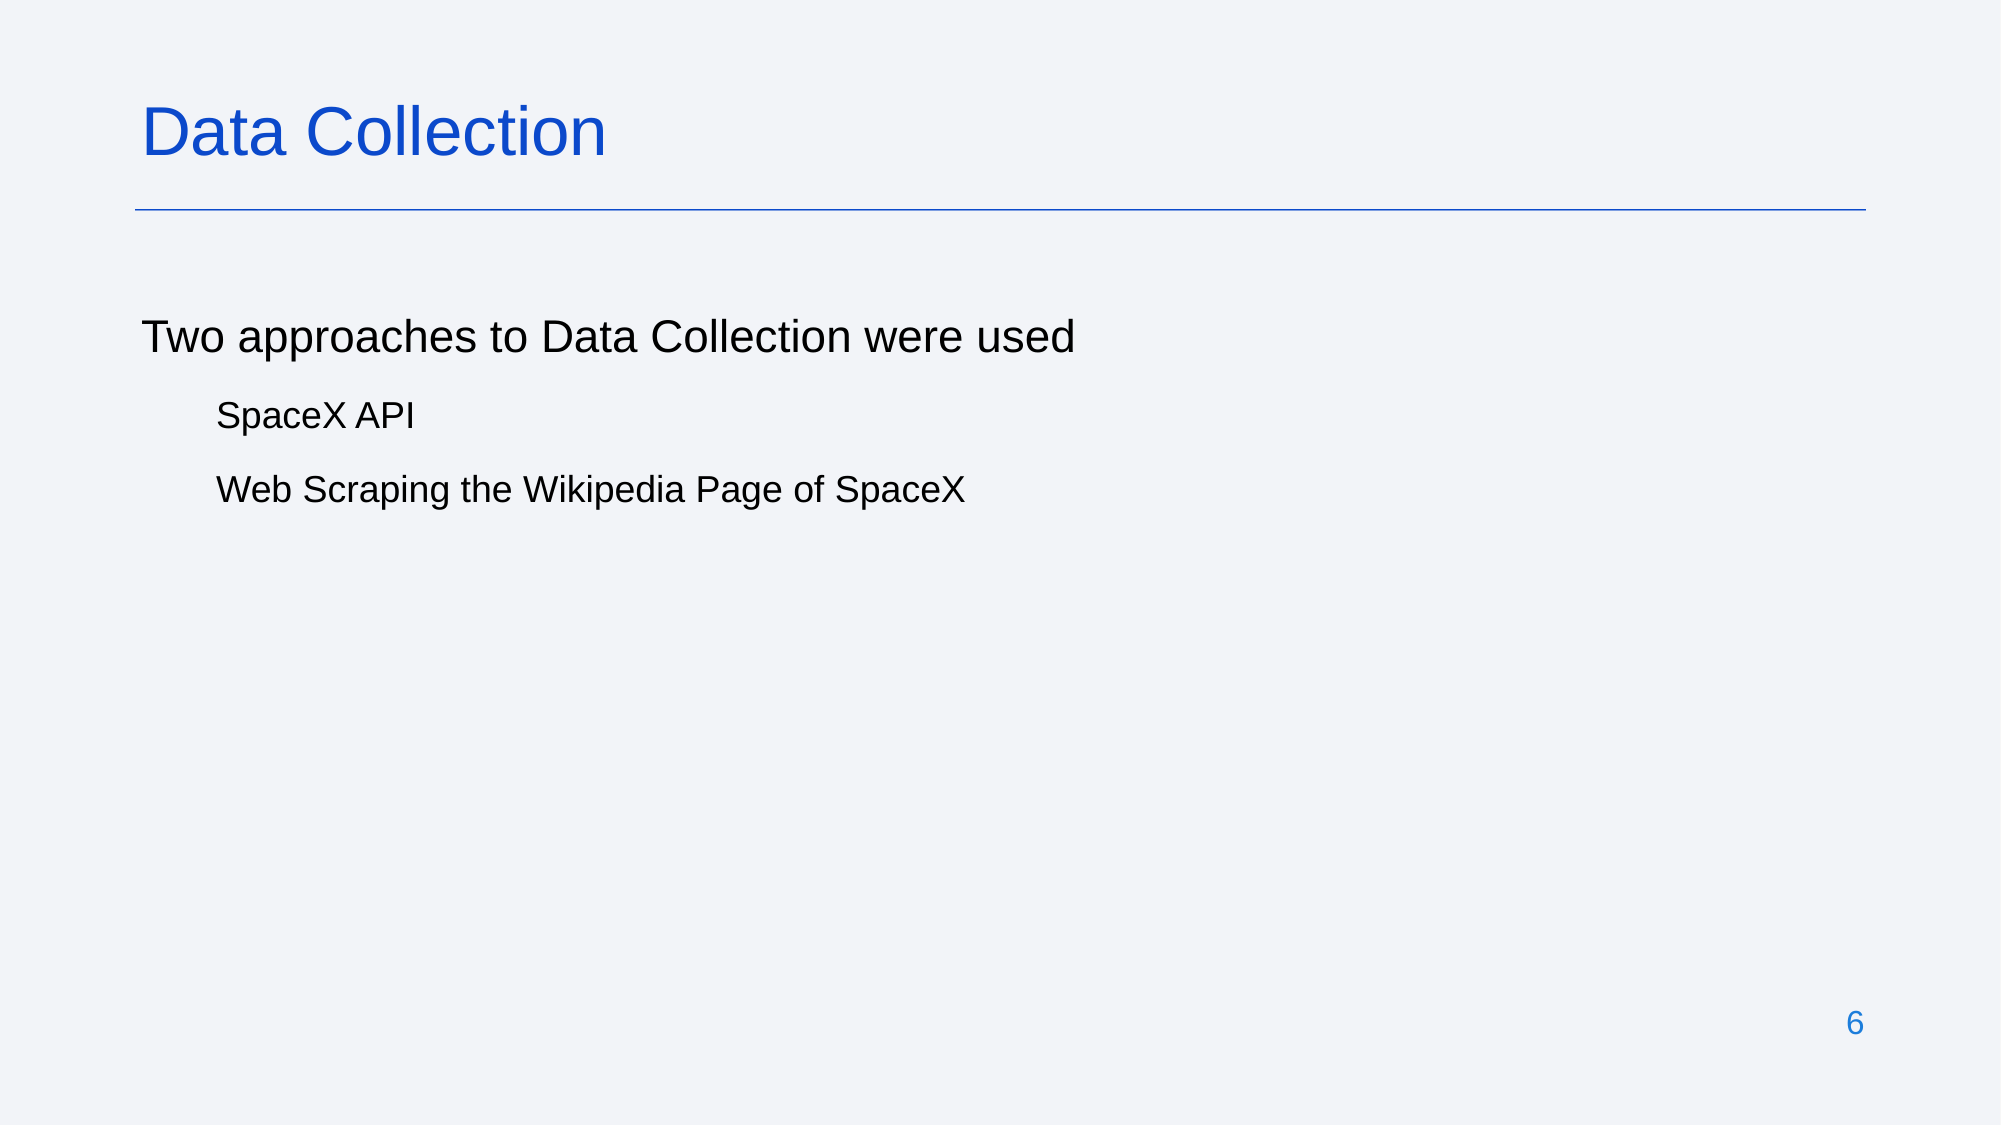

Data Collection
Two approaches to Data Collection were used
SpaceX API
Web Scraping the Wikipedia Page of SpaceX

6